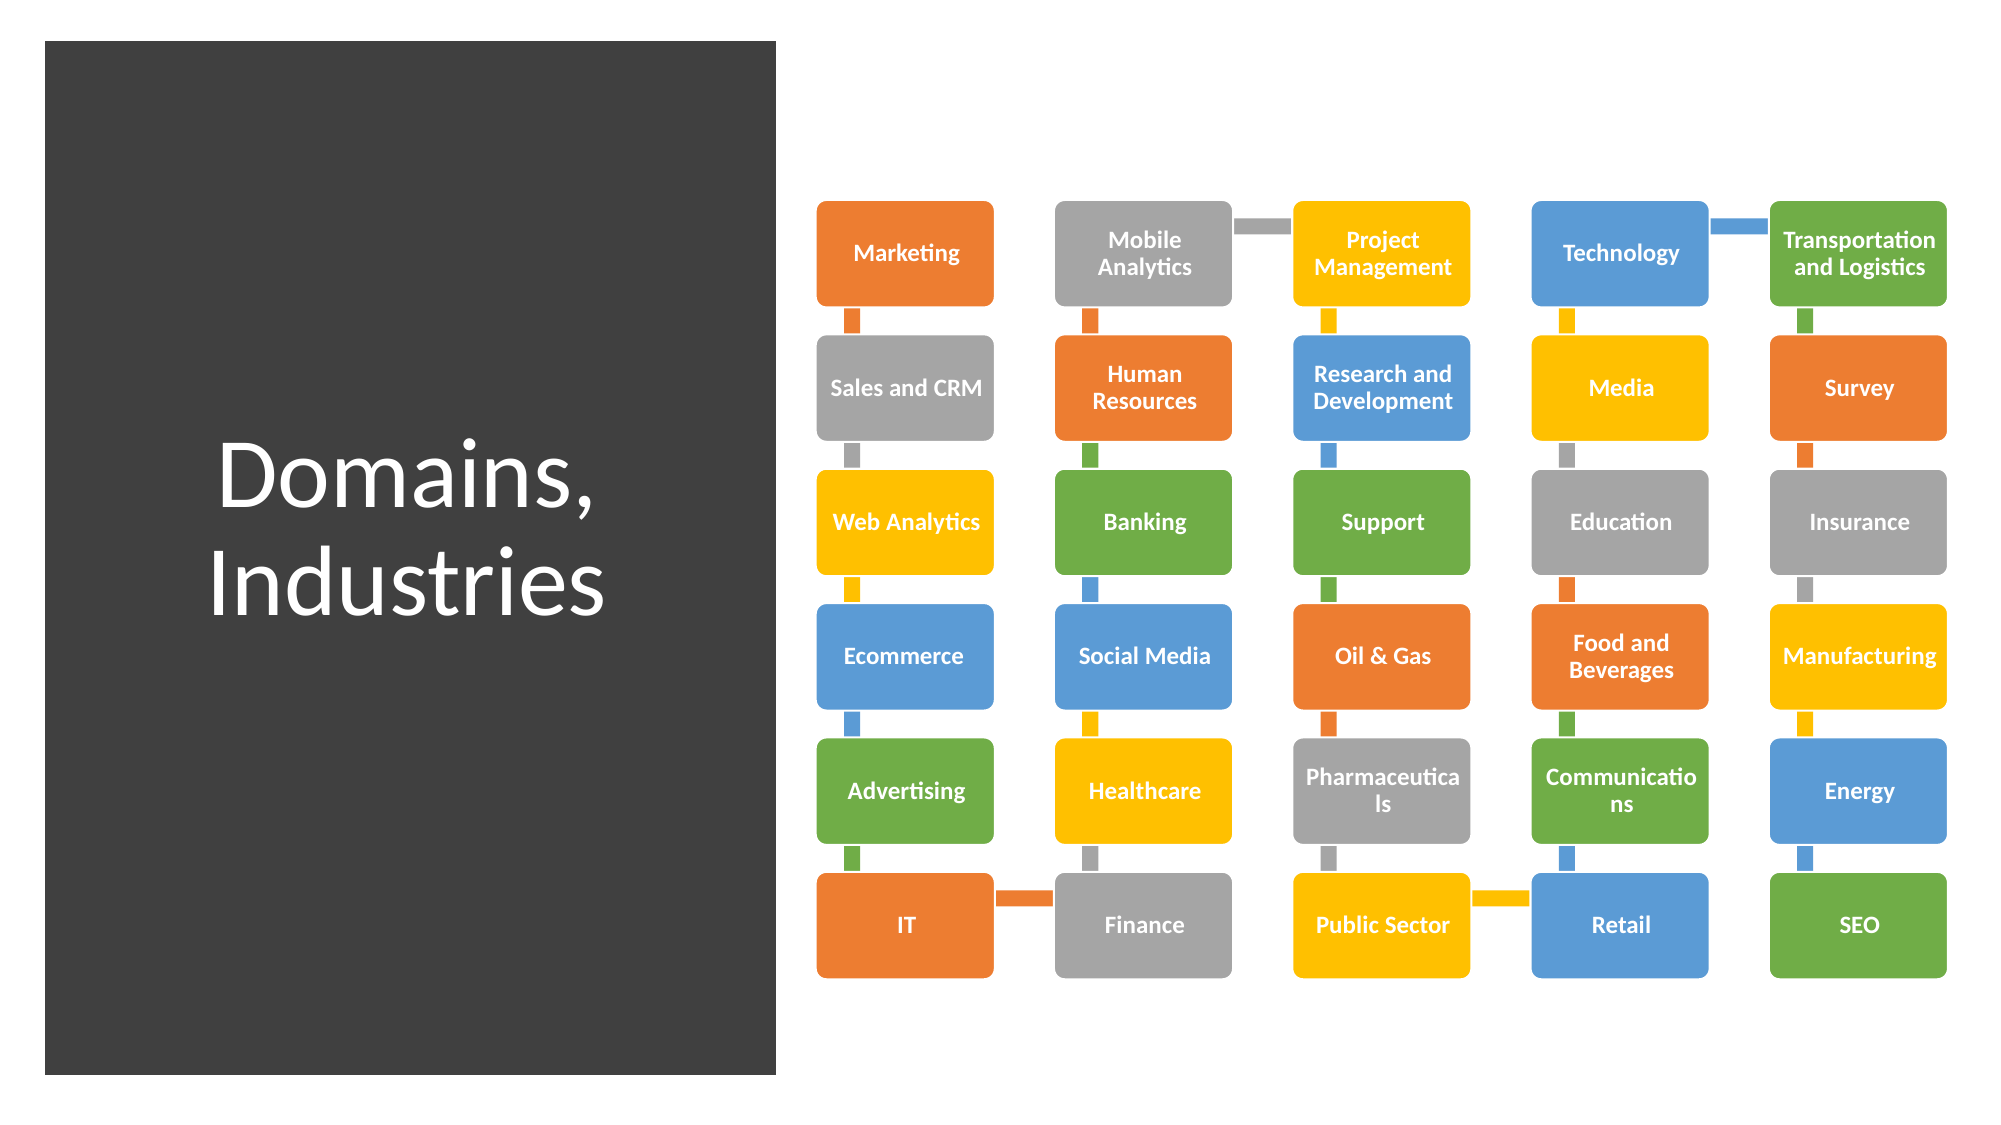

Marketing
Sales and CRM
Web Analytics
Ecommerce
Advertising
IT
Finance
Healthcare
Social Media
Banking
Human Resources
Mobile Analytics
Project Management
Research and Development
Support
Oil & Gas
Pharmaceuticals
Public Sector
Retail
Communications
Food and Beverages
Education
Media
Technology
Transportation and Logistics
Survey
Insurance
Manufacturing
Energy
SEO
# Domains, Industries